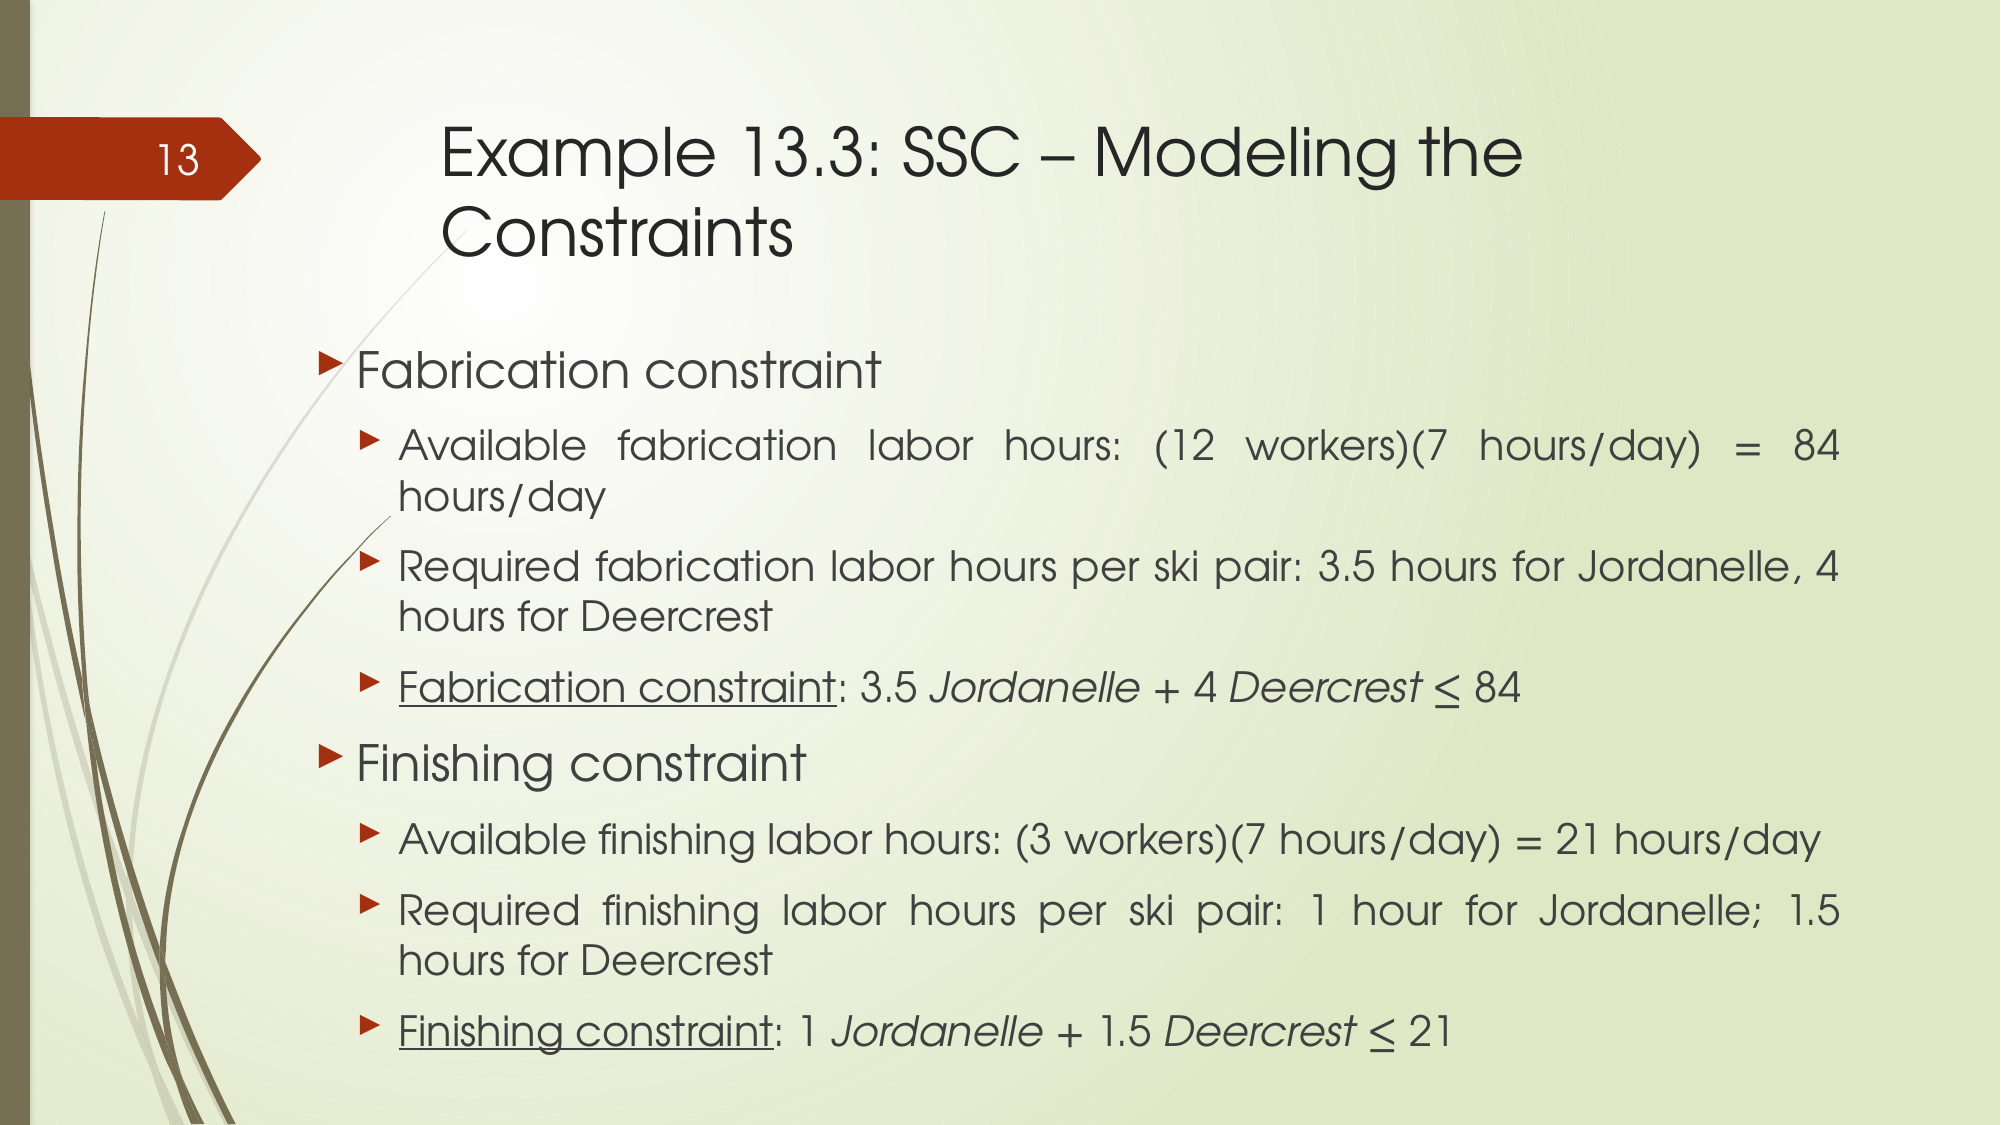

# Example 13.3: SSC – Modeling the Constraints
13
Fabrication constraint
Available fabrication labor hours: (12 workers)(7 hours/day) = 84 hours/day
Required fabrication labor hours per ski pair: 3.5 hours for Jordanelle, 4 hours for Deercrest
Fabrication constraint: 3.5 Jordanelle + 4 Deercrest ≤ 84
Finishing constraint
Available finishing labor hours: (3 workers)(7 hours/day) = 21 hours/day
Required finishing labor hours per ski pair: 1 hour for Jordanelle; 1.5 hours for Deercrest
Finishing constraint: 1 Jordanelle + 1.5 Deercrest ≤ 21